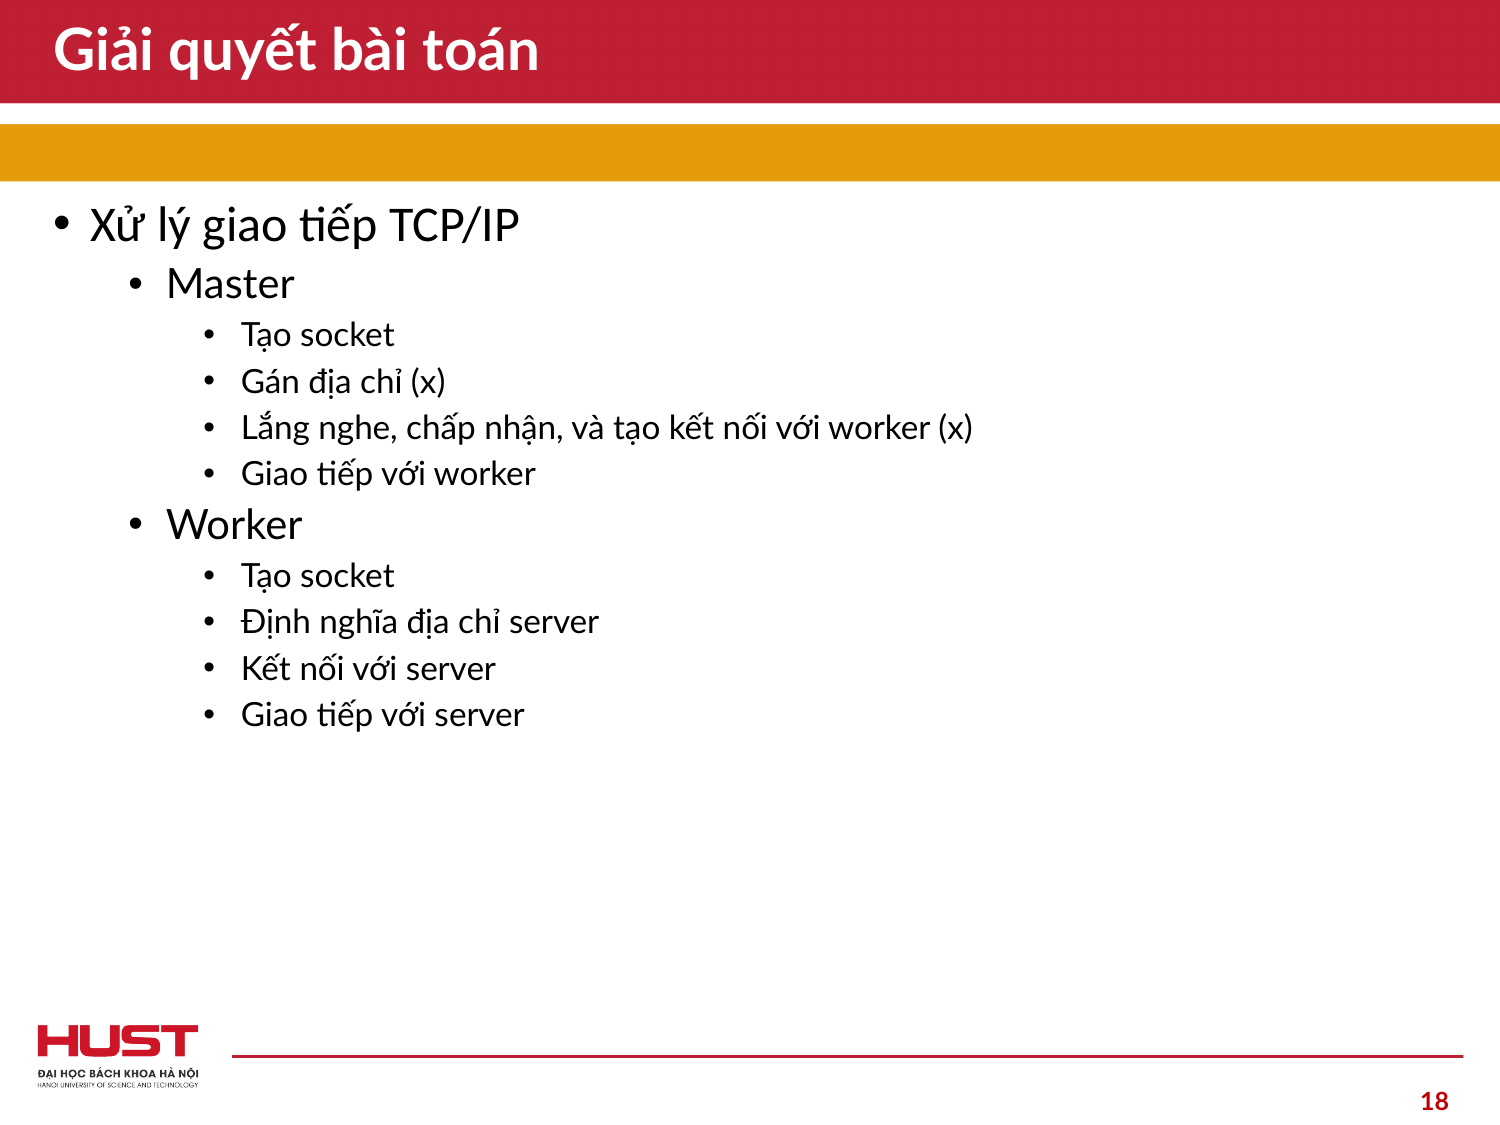

# Giải quyết bài toán
Xử lý giao tiếp TCP/IP
Master
Tạo socket
Gán địa chỉ (x)
Lắng nghe, chấp nhận, và tạo kết nối với worker (x)
Giao tiếp với worker
Worker
Tạo socket
Định nghĩa địa chỉ server
Kết nối với server
Giao tiếp với server

18